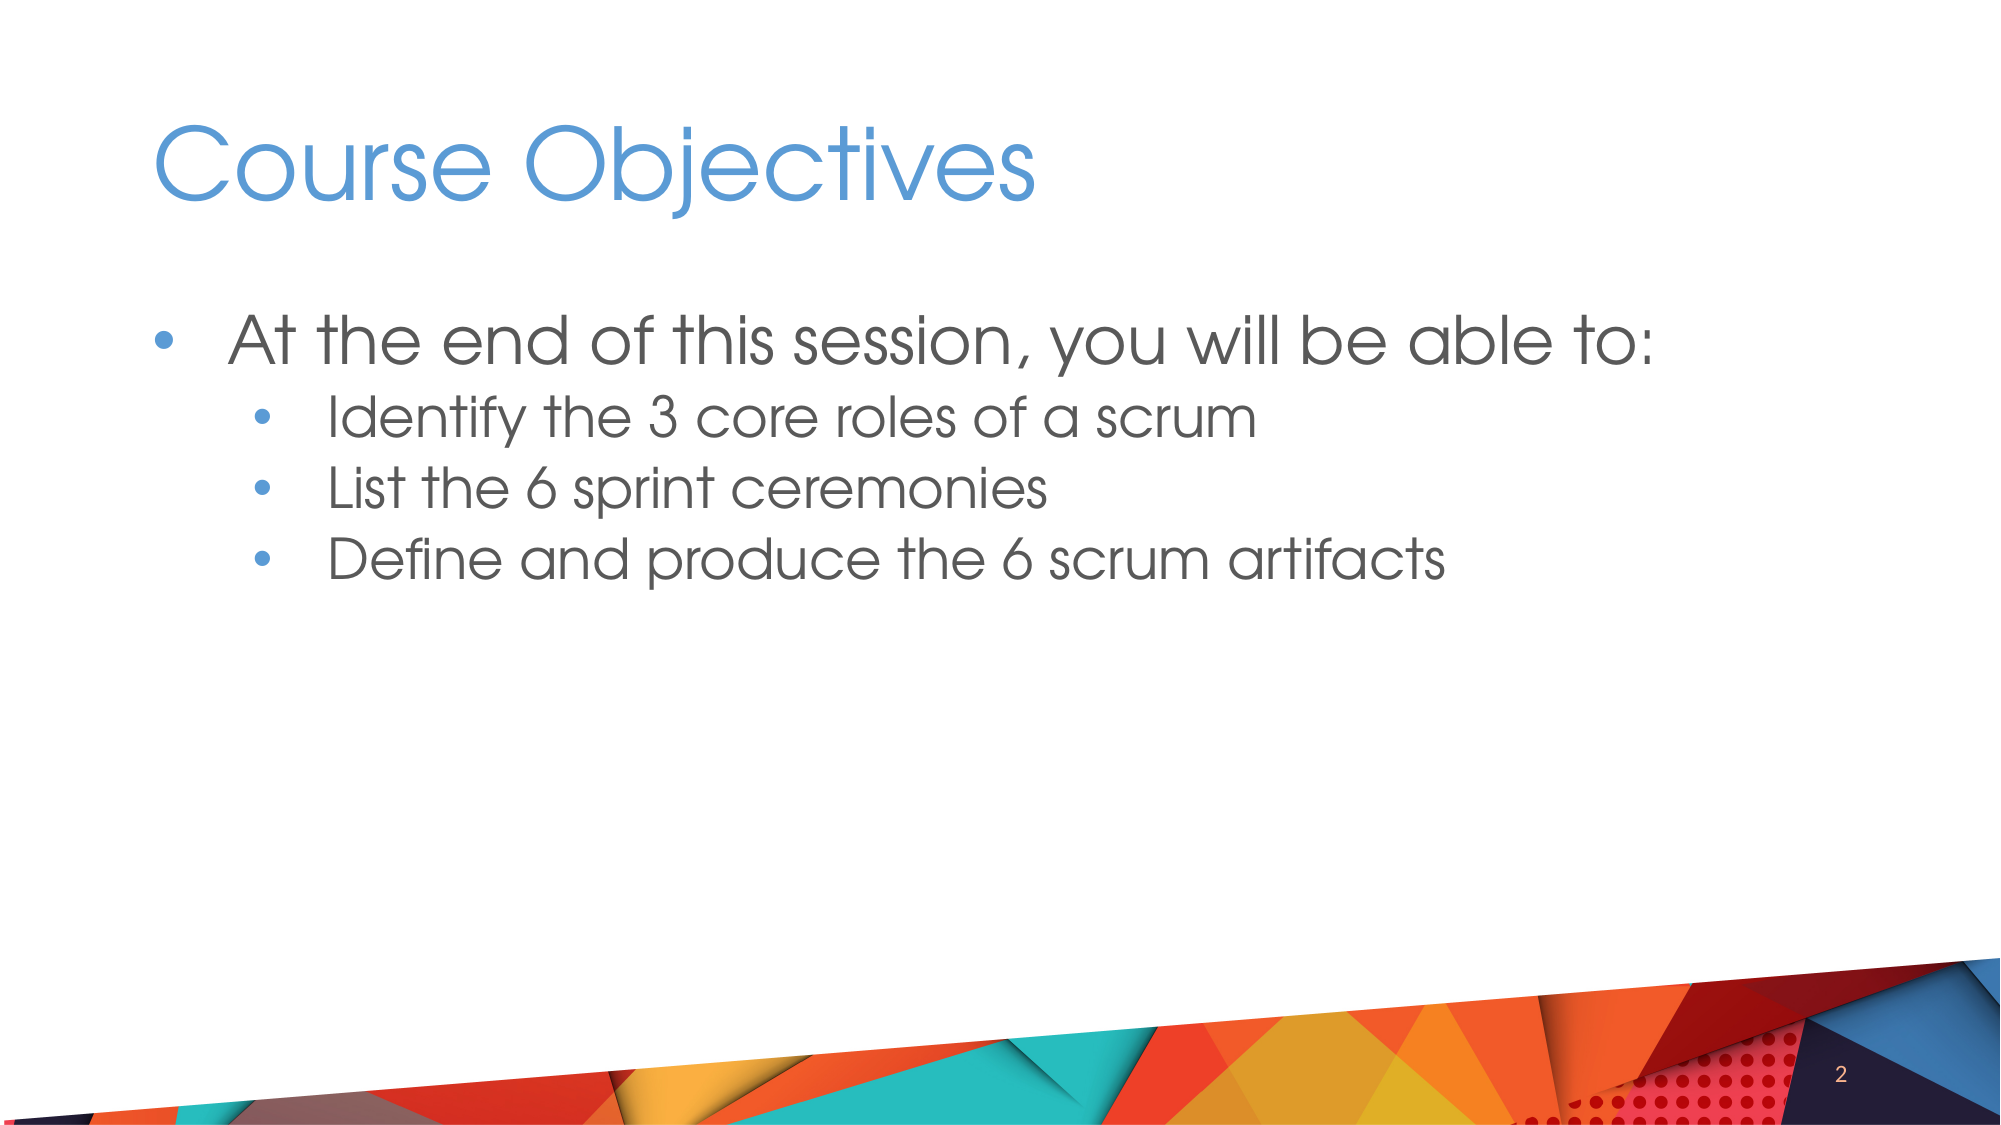

# Course Objectives
At the end of this session, you will be able to:
Identify the 3 core roles of a scrum
List the 6 sprint ceremonies
Define and produce the 6 scrum artifacts

2